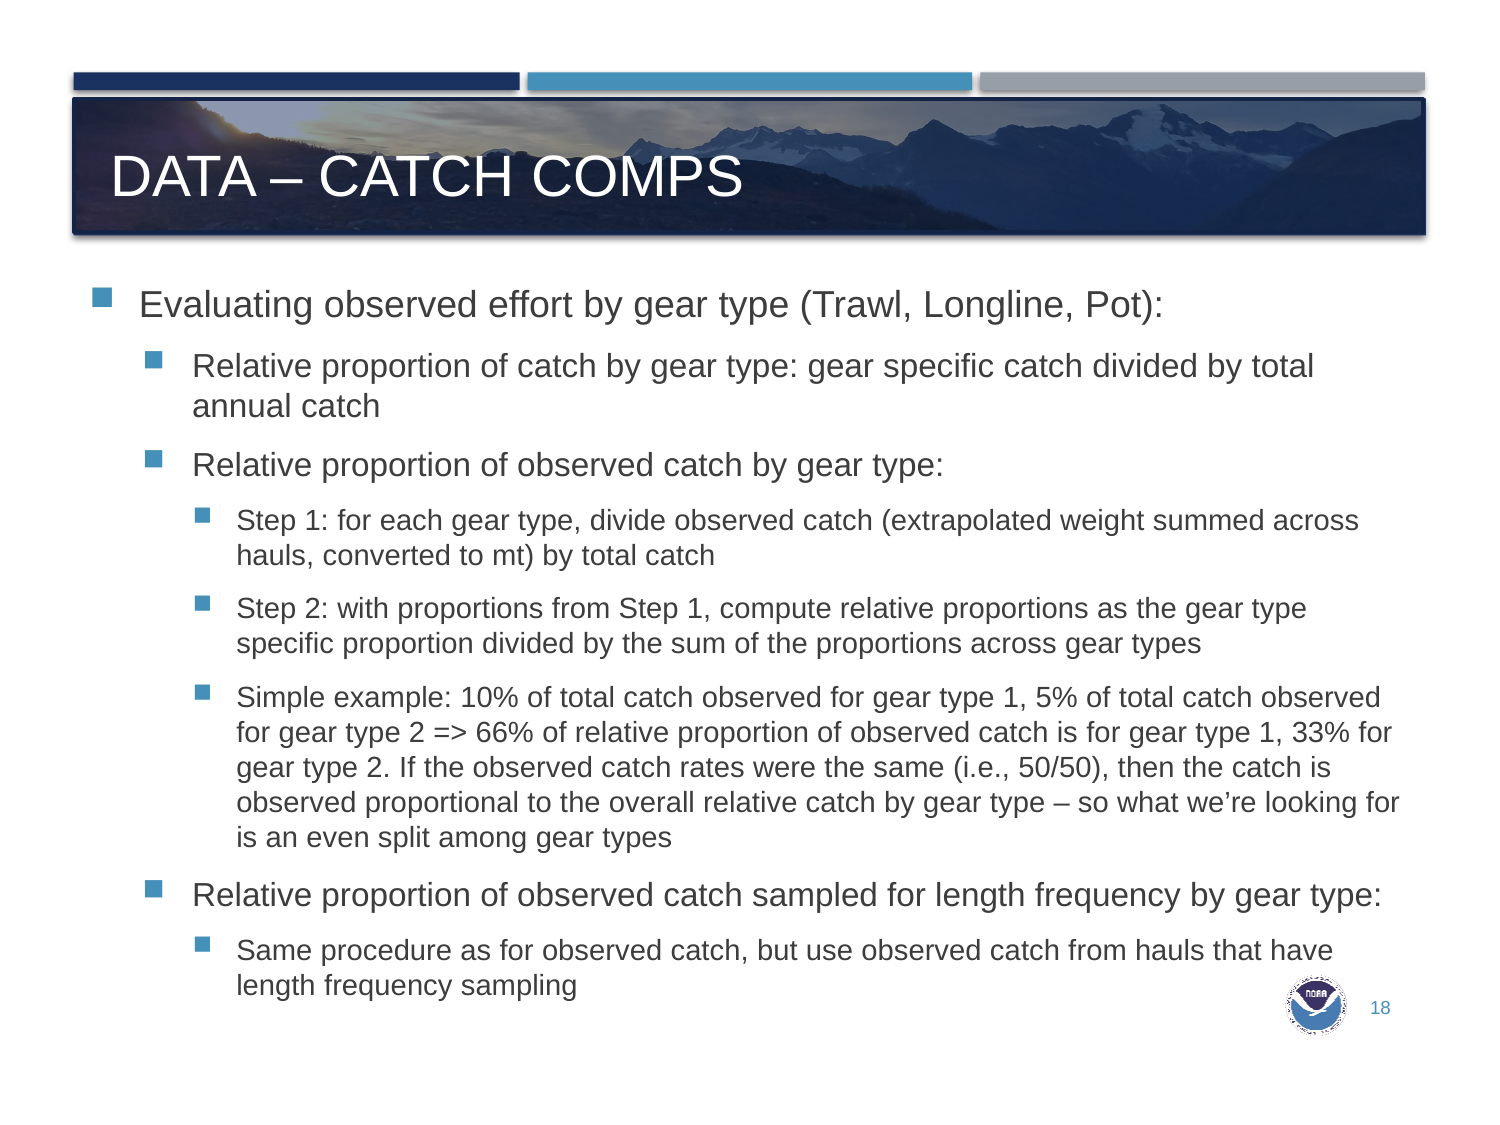

# Data – catch comps
Evaluating observed effort by gear type (Trawl, Longline, Pot):
Relative proportion of catch by gear type: gear specific catch divided by total annual catch
Relative proportion of observed catch by gear type:
Step 1: for each gear type, divide observed catch (extrapolated weight summed across hauls, converted to mt) by total catch
Step 2: with proportions from Step 1, compute relative proportions as the gear type specific proportion divided by the sum of the proportions across gear types
Simple example: 10% of total catch observed for gear type 1, 5% of total catch observed for gear type 2 => 66% of relative proportion of observed catch is for gear type 1, 33% for gear type 2. If the observed catch rates were the same (i.e., 50/50), then the catch is observed proportional to the overall relative catch by gear type – so what we’re looking for is an even split among gear types
Relative proportion of observed catch sampled for length frequency by gear type:
Same procedure as for observed catch, but use observed catch from hauls that have length frequency sampling

18